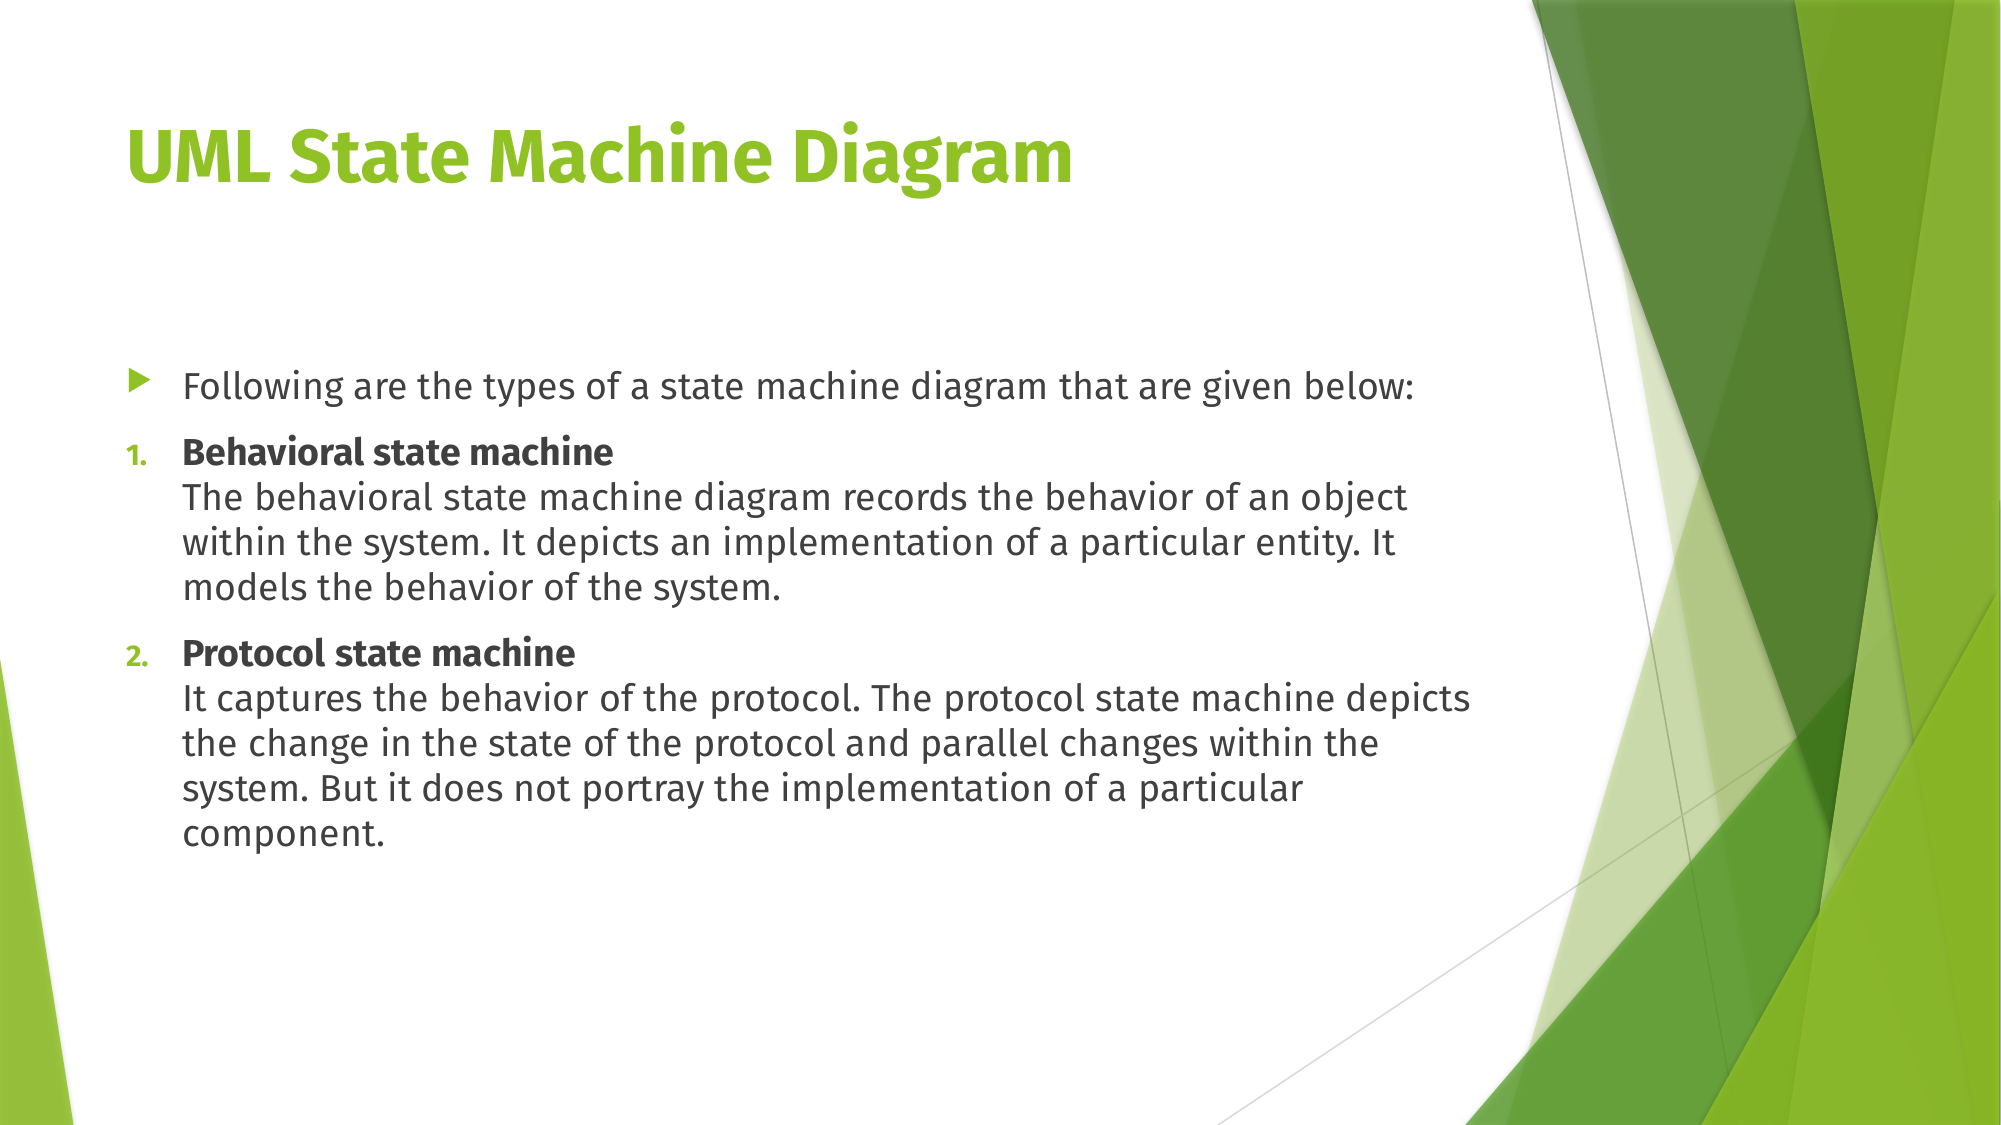

# UML State Machine Diagram
Following are the types of a state machine diagram that are given below:
Behavioral state machine
The behavioral state machine diagram records the behavior of an object within the system. It depicts an implementation of a particular entity. It models the behavior of the system.
Protocol state machine
It captures the behavior of the protocol. The protocol state machine depicts the change in the state of the protocol and parallel changes within the system. But it does not portray the implementation of a particular component.